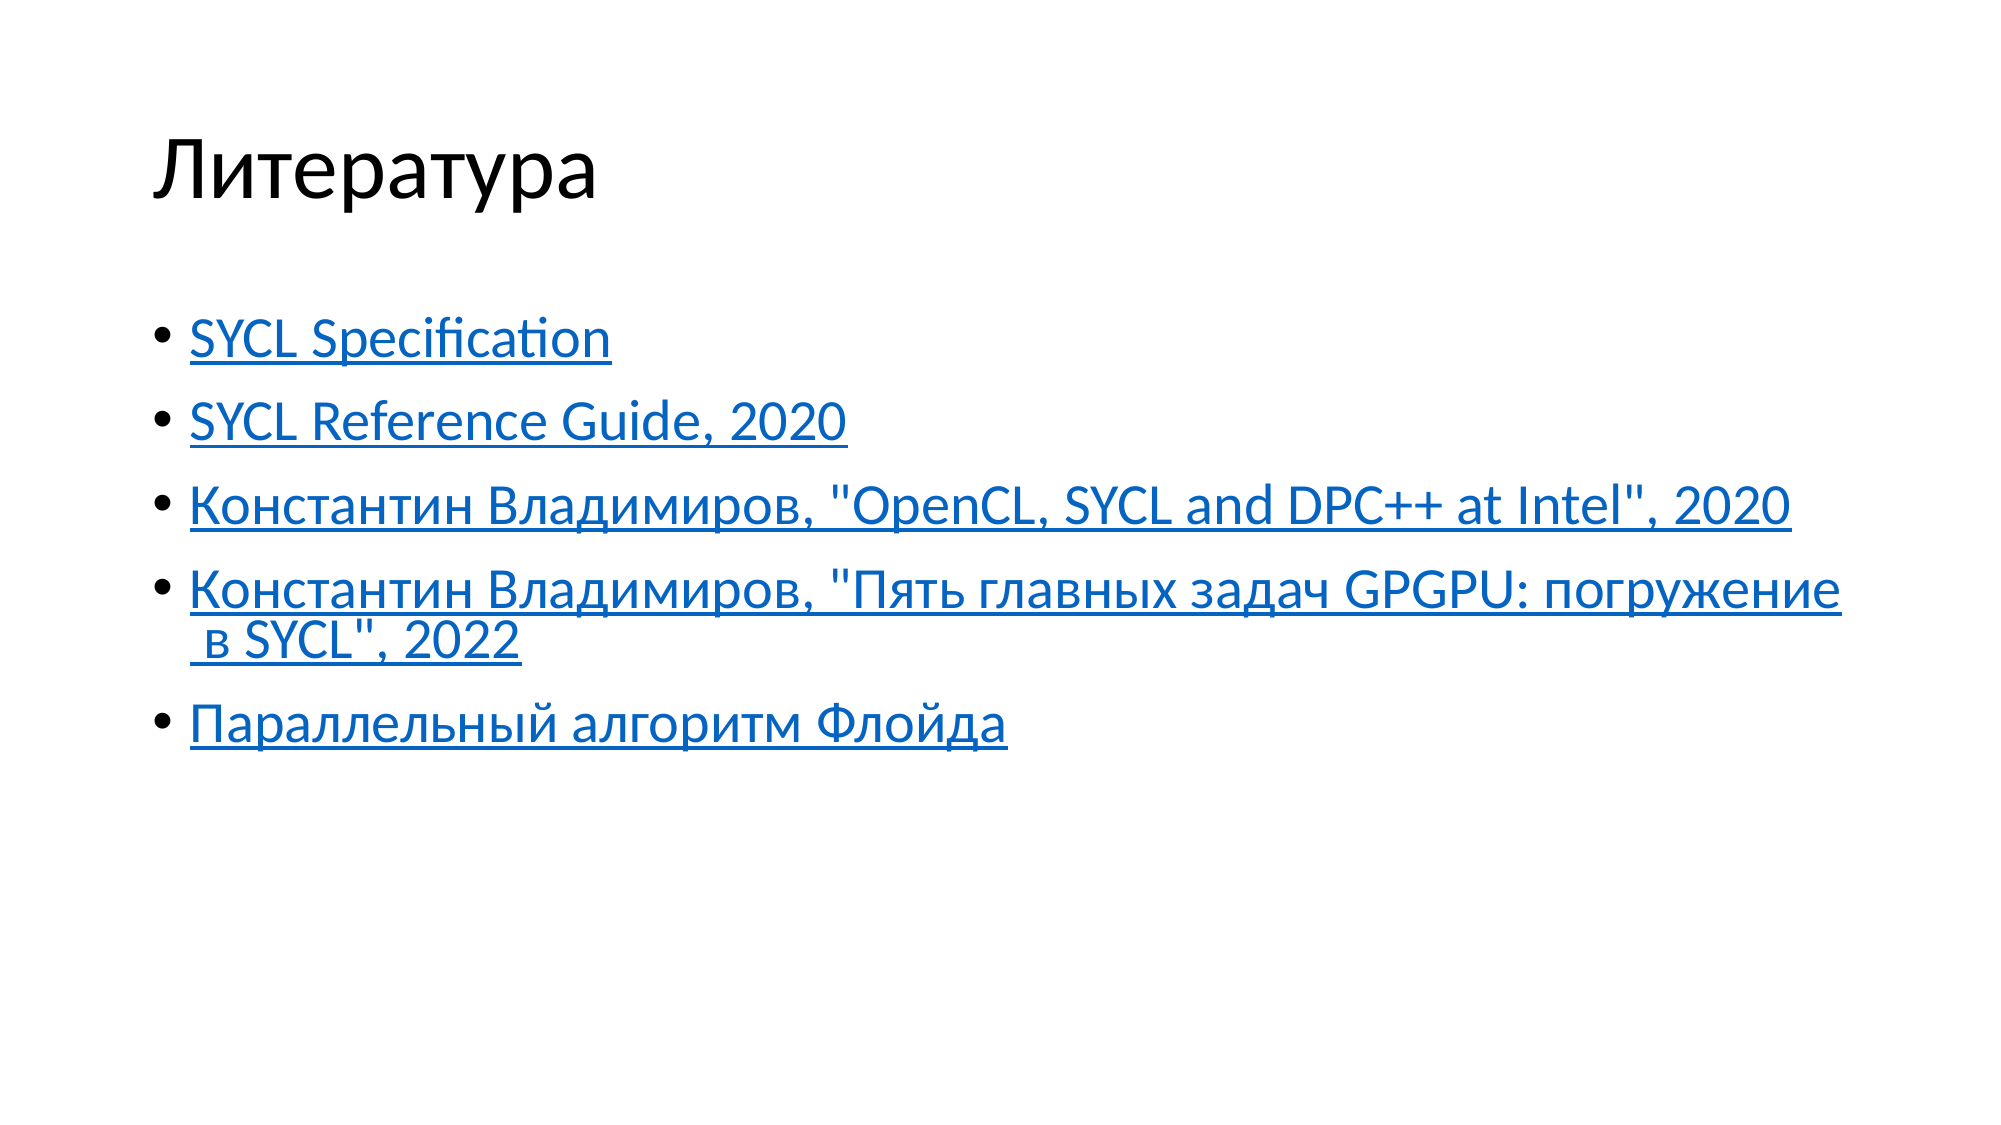

# Литература
SYCL Specification
SYCL Reference Guide, 2020
Константин Владимиров, "OpenCL, SYCL and DPC++ at Intel", 2020
Константин Владимиров, "Пять главных задач GPGPU: погружение в SYCL", 2022
Параллельный алгоритм Флойда